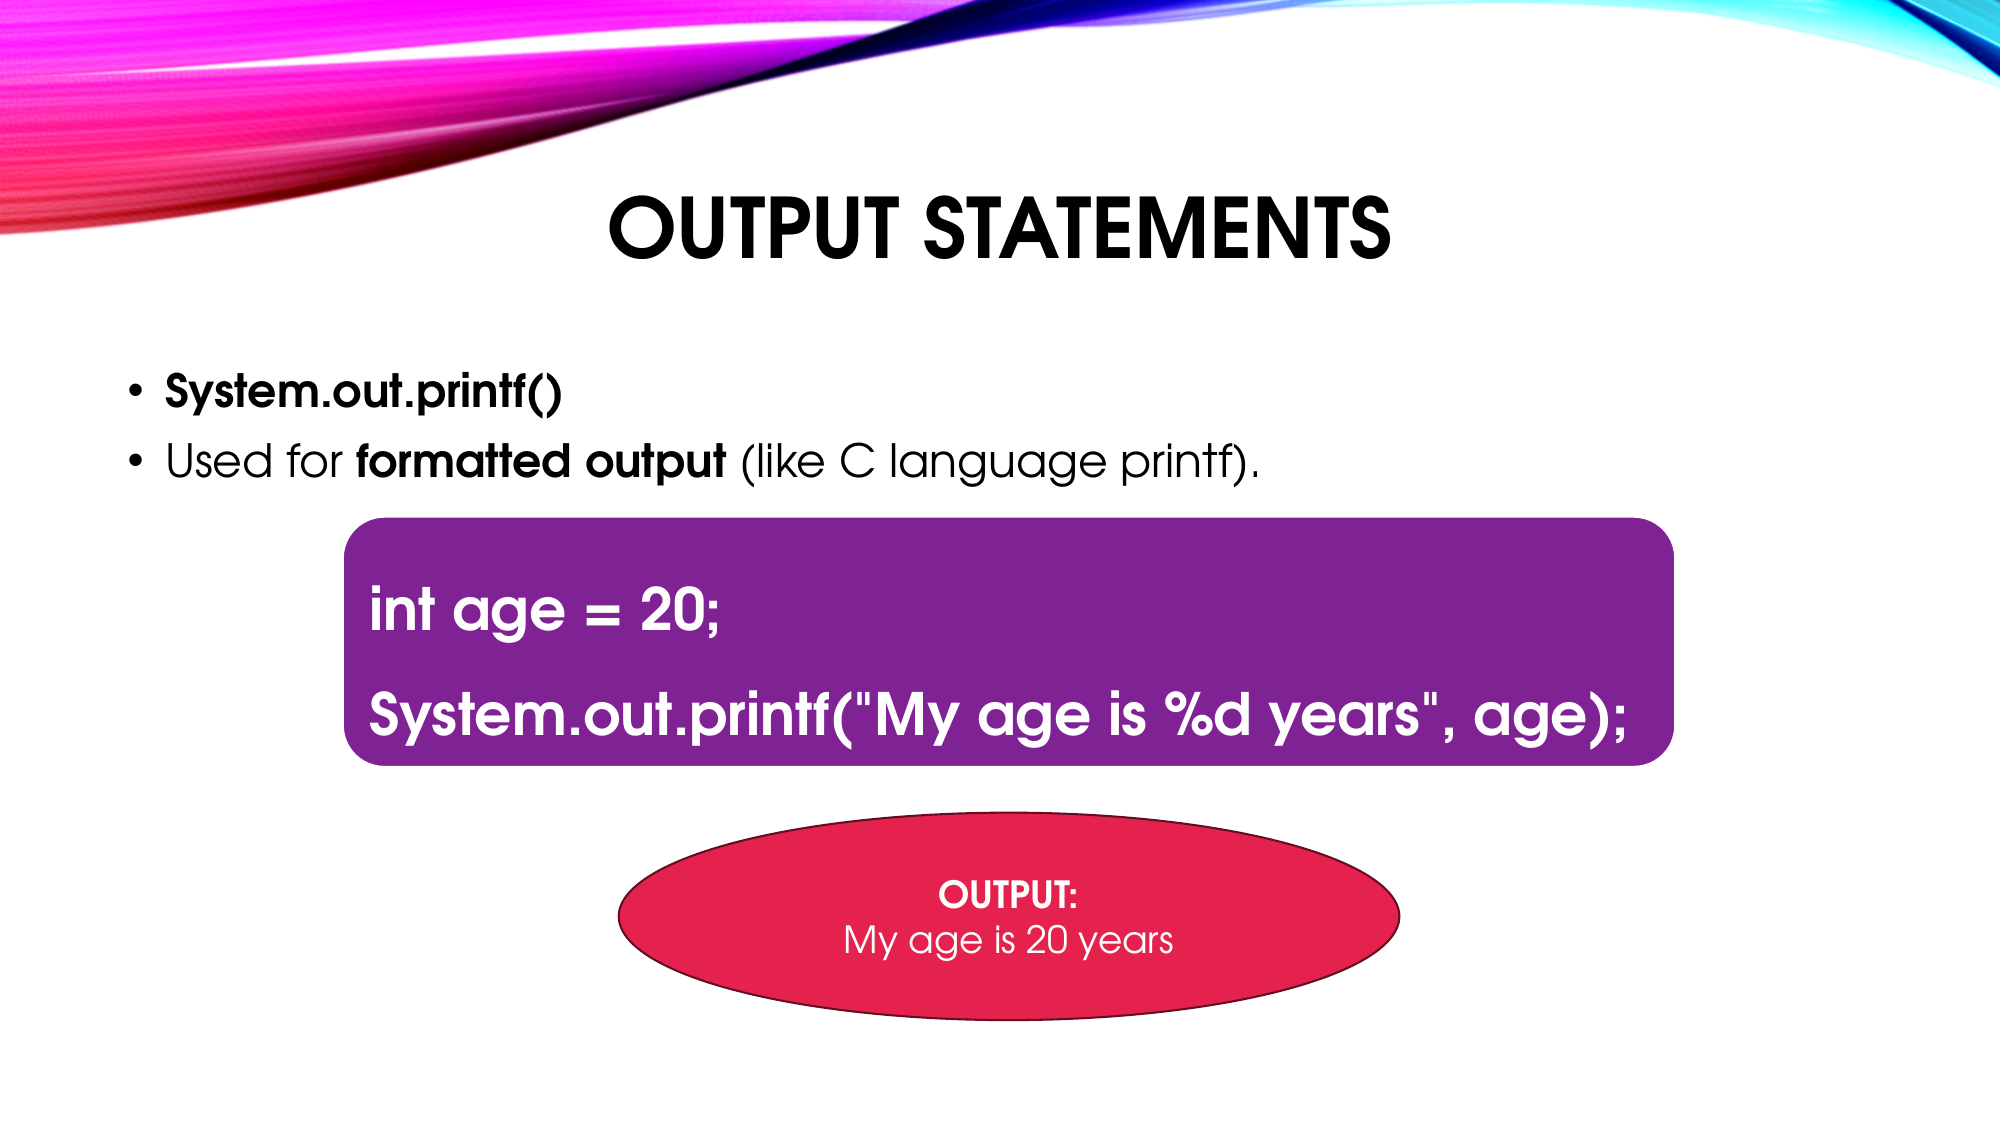

# OUTPUT STATEMENTS
System.out.printf()
Used for formatted output (like C language printf).

int age = 20;
System.out.printf("My age is %d years", age);
OUTPUT:
My age is 20 years